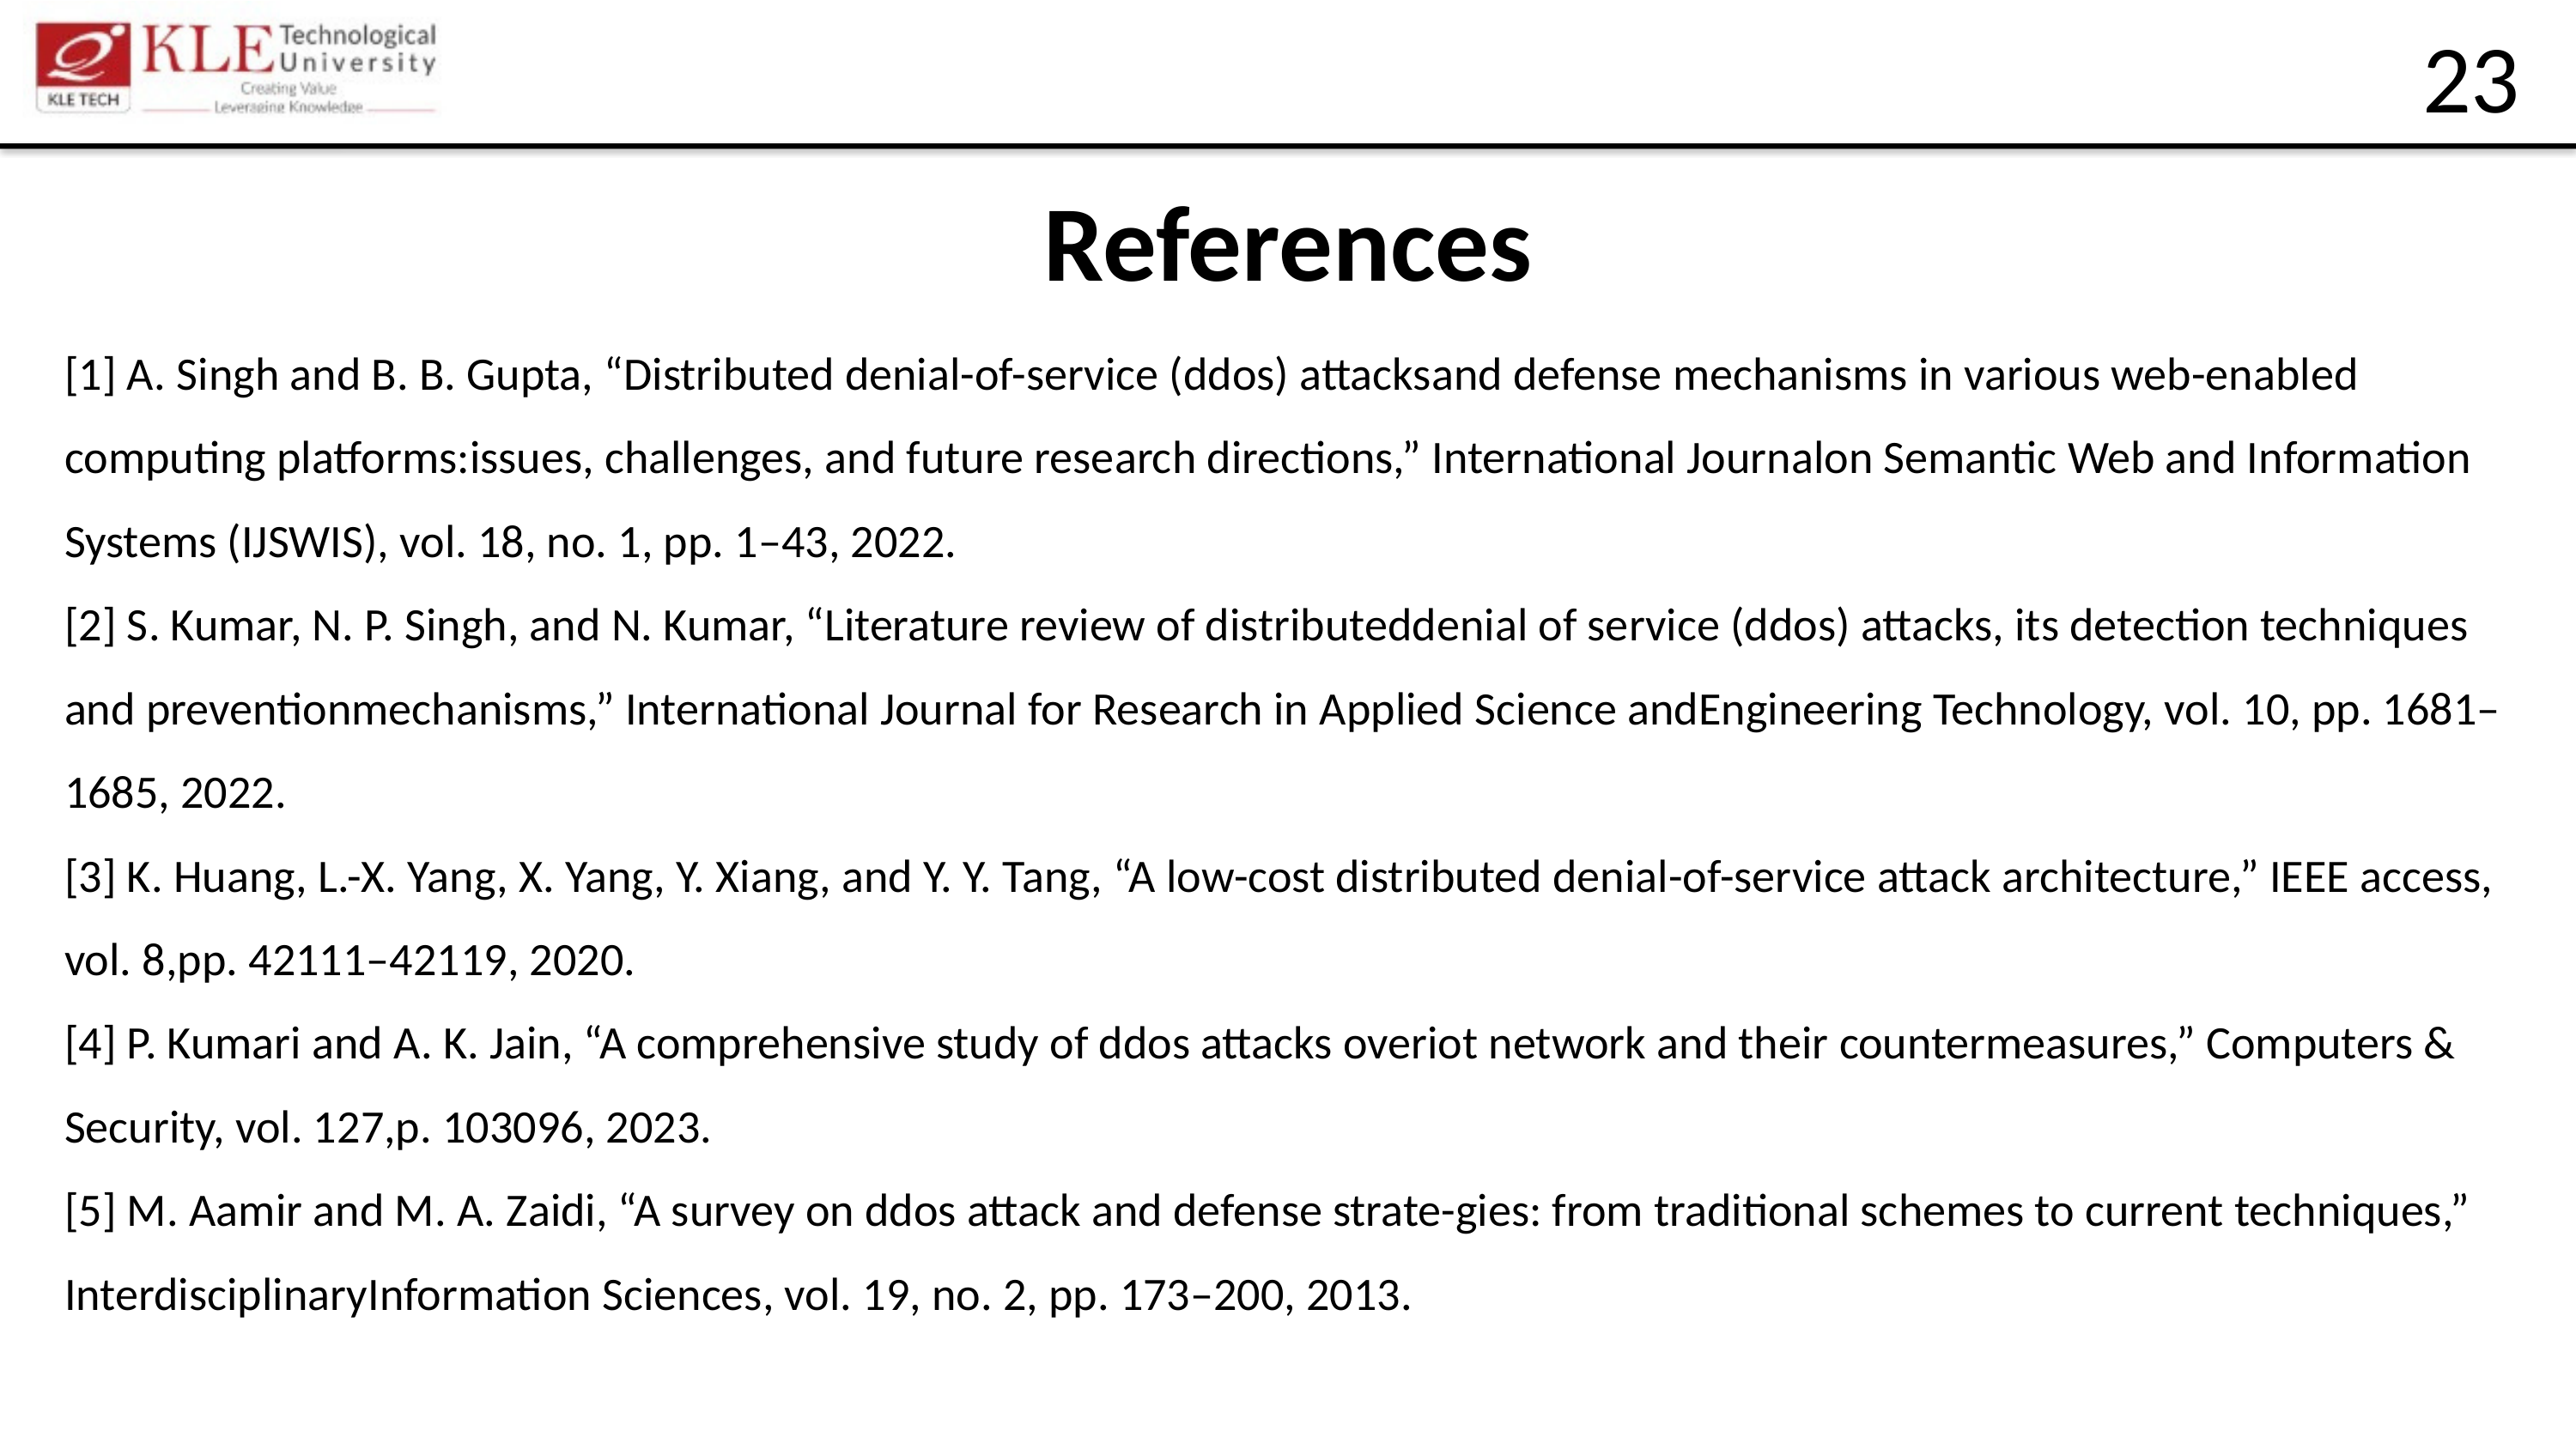

23
References
[1] A. Singh and B. B. Gupta, “Distributed denial-of-service (ddos) attacksand defense mechanisms in various web-enabled computing platforms:issues, challenges, and future research directions,” International Journalon Semantic Web and Information Systems (IJSWIS), vol. 18, no. 1, pp. 1–43, 2022.
[2] S. Kumar, N. P. Singh, and N. Kumar, “Literature review of distributeddenial of service (ddos) attacks, its detection techniques and preventionmechanisms,” International Journal for Research in Applied Science andEngineering Technology, vol. 10, pp. 1681–1685, 2022.
[3] K. Huang, L.-X. Yang, X. Yang, Y. Xiang, and Y. Y. Tang, “A low-cost distributed denial-of-service attack architecture,” IEEE access, vol. 8,pp. 42111–42119, 2020.
[4] P. Kumari and A. K. Jain, “A comprehensive study of ddos attacks overiot network and their countermeasures,” Computers & Security, vol. 127,p. 103096, 2023.
[5] M. Aamir and M. A. Zaidi, “A survey on ddos attack and defense strate-gies: from traditional schemes to current techniques,” InterdisciplinaryInformation Sciences, vol. 19, no. 2, pp. 173–200, 2013.